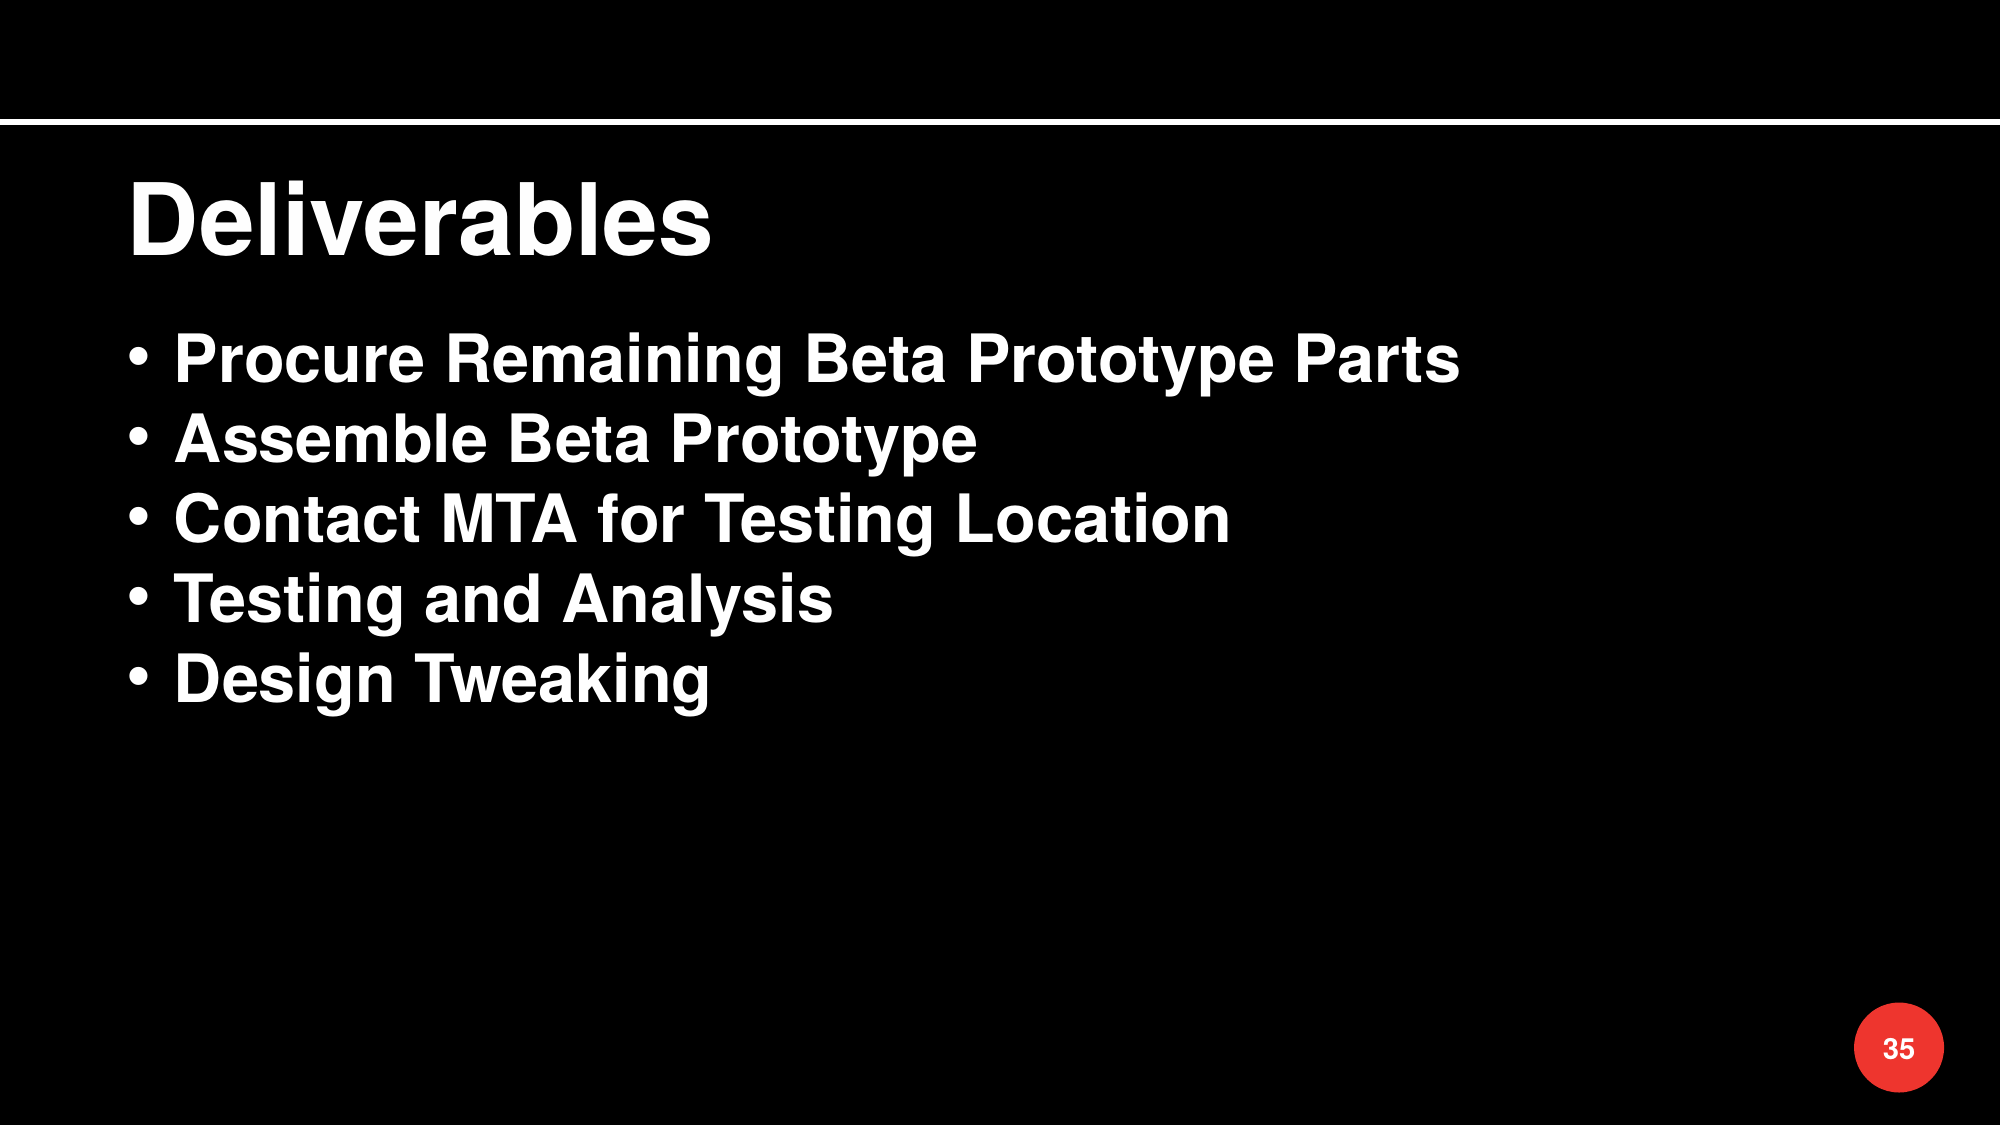

Deliverables
Procure Remaining Beta Prototype Parts
Assemble Beta Prototype
Contact MTA for Testing Location
Testing and Analysis
Design Tweaking
35